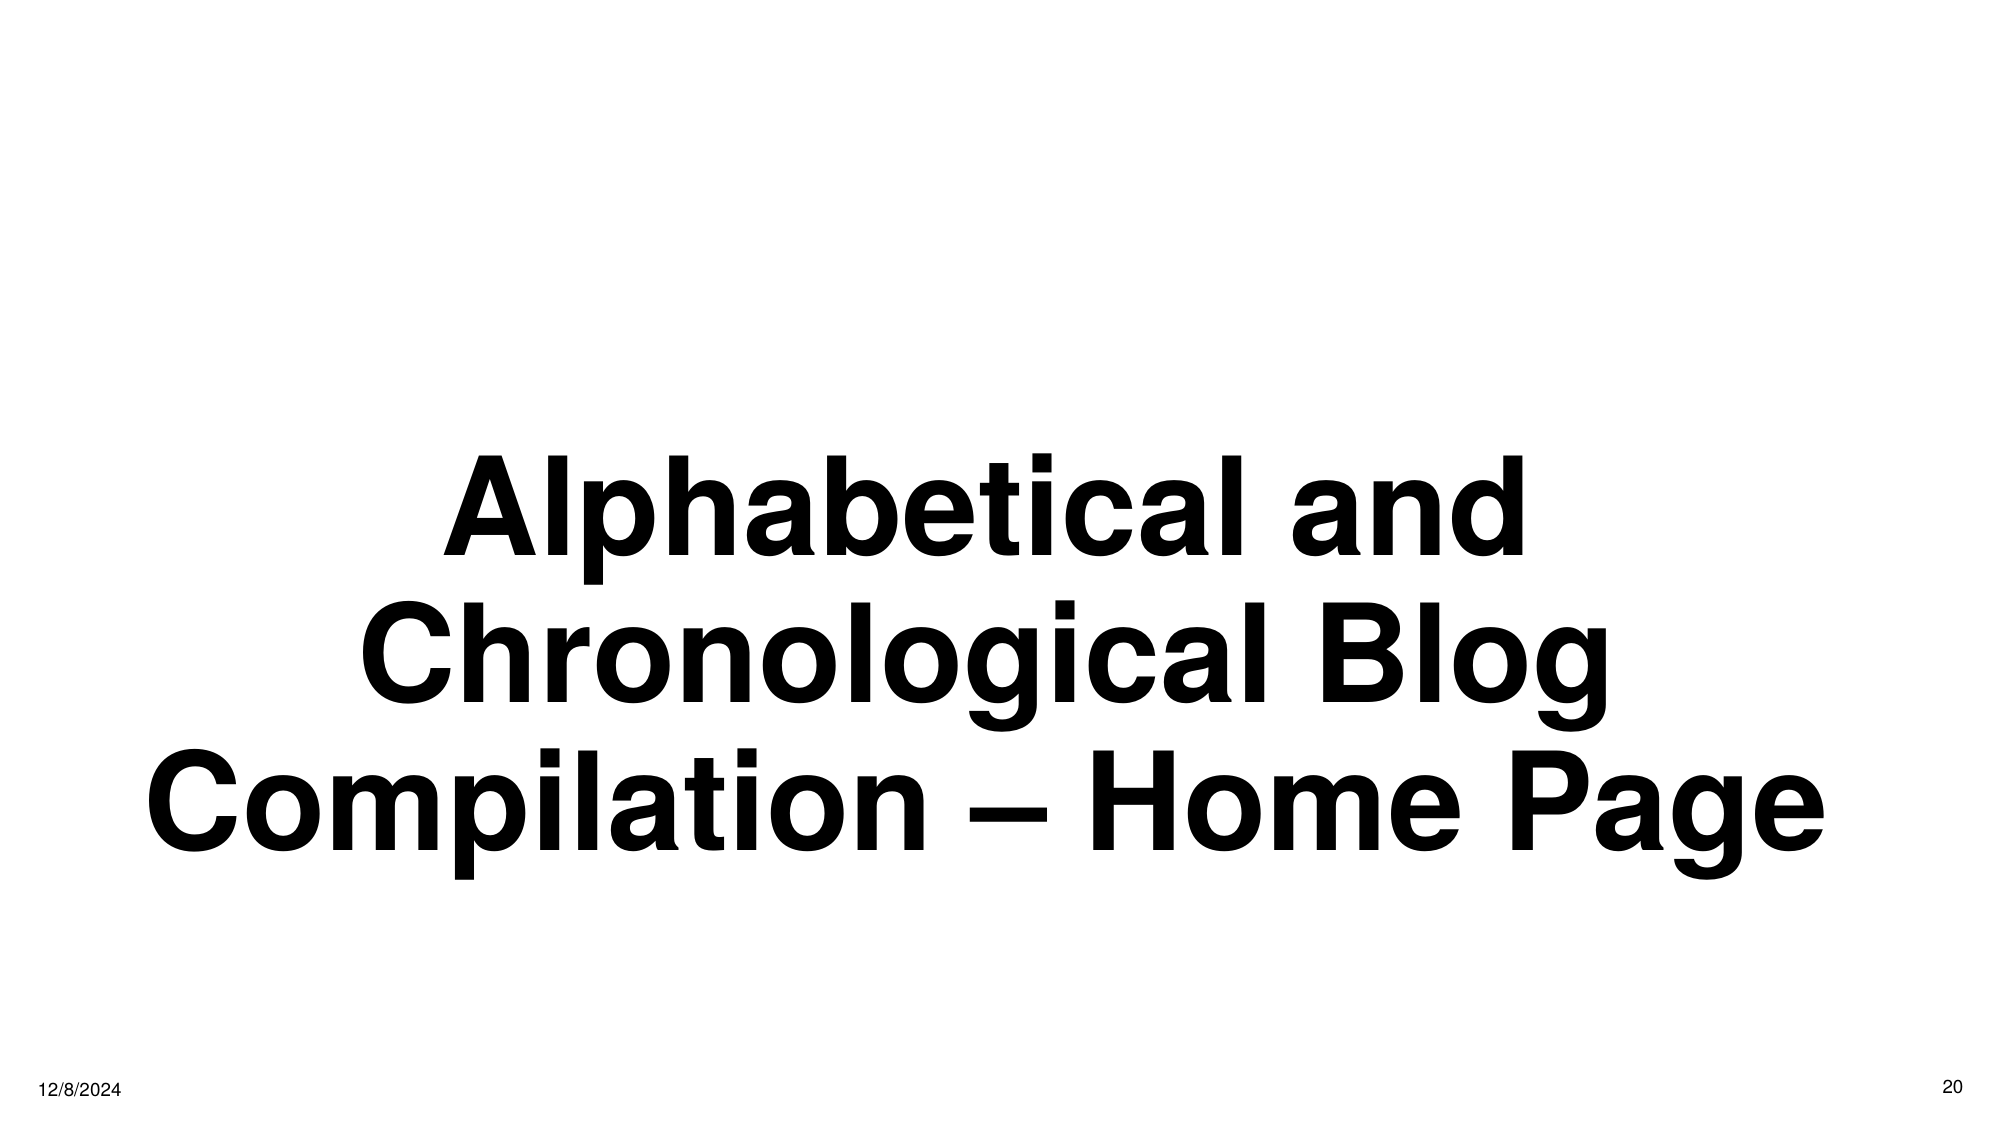

# Alphabetical and Chronological Blog Compilation – Home Page

12/8/2024

20